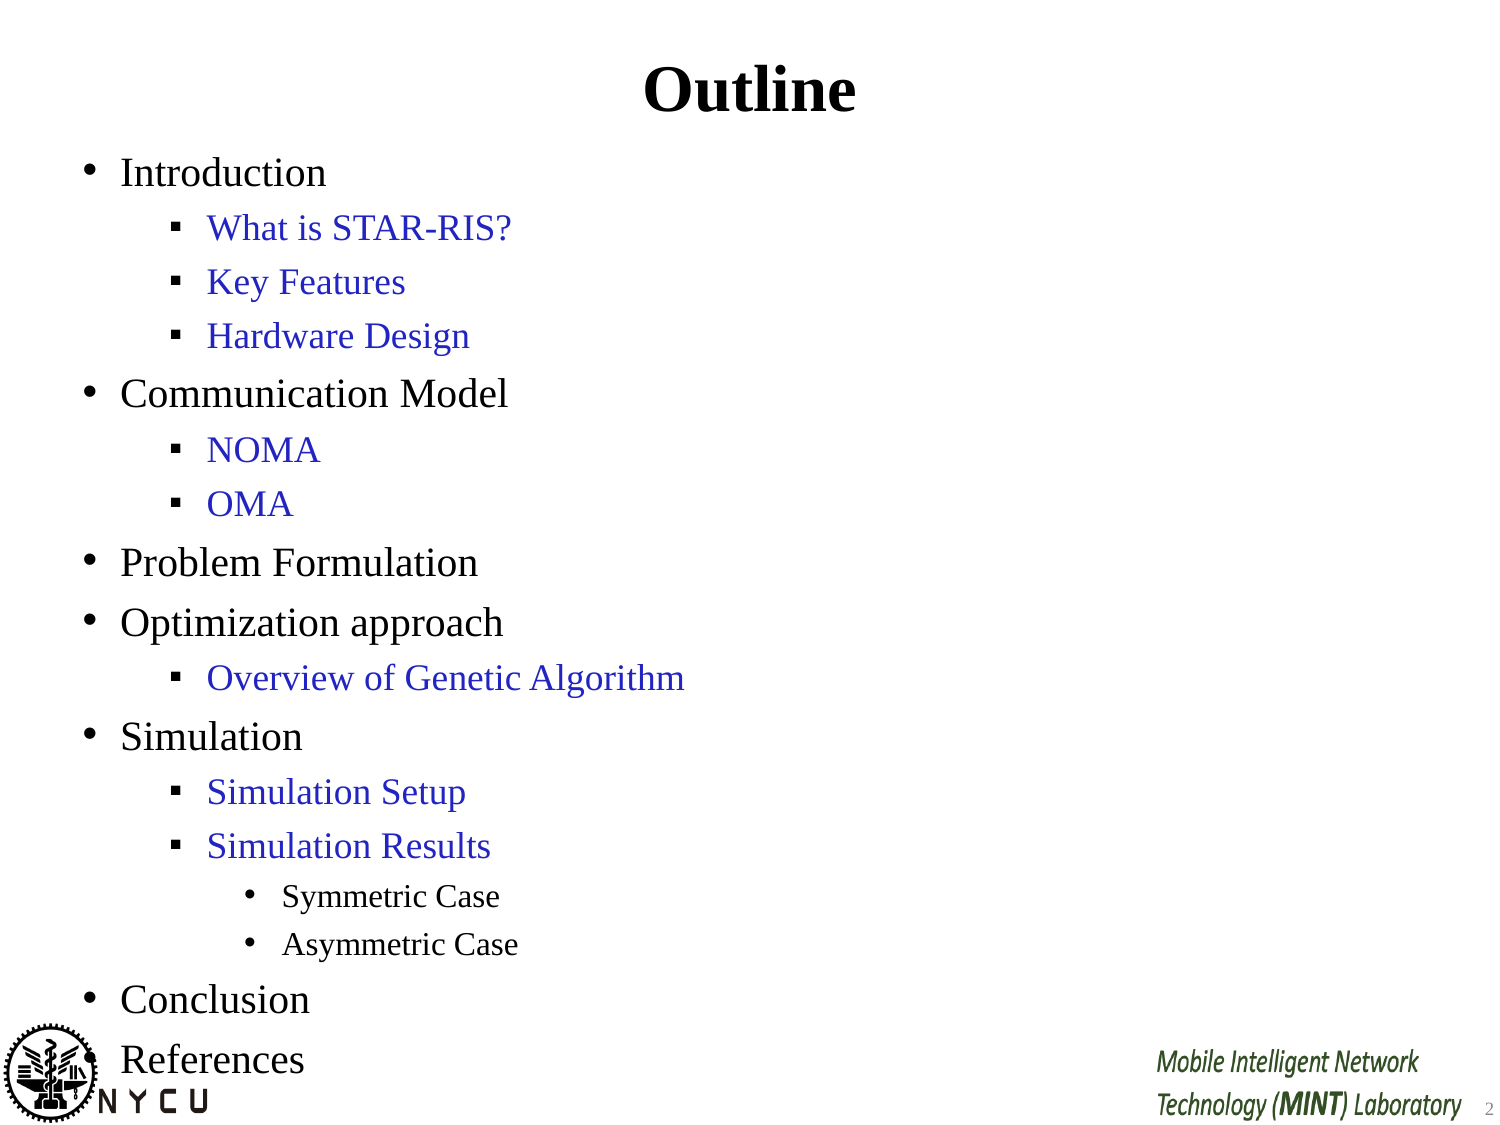

# Outline
Introduction
What is STAR-RIS?
Key Features
Hardware Design
Communication Model
NOMA
OMA
Problem Formulation
Optimization approach
Overview of Genetic Algorithm
Simulation
Simulation Setup
Simulation Results
Symmetric Case
Asymmetric Case
Conclusion
References
2